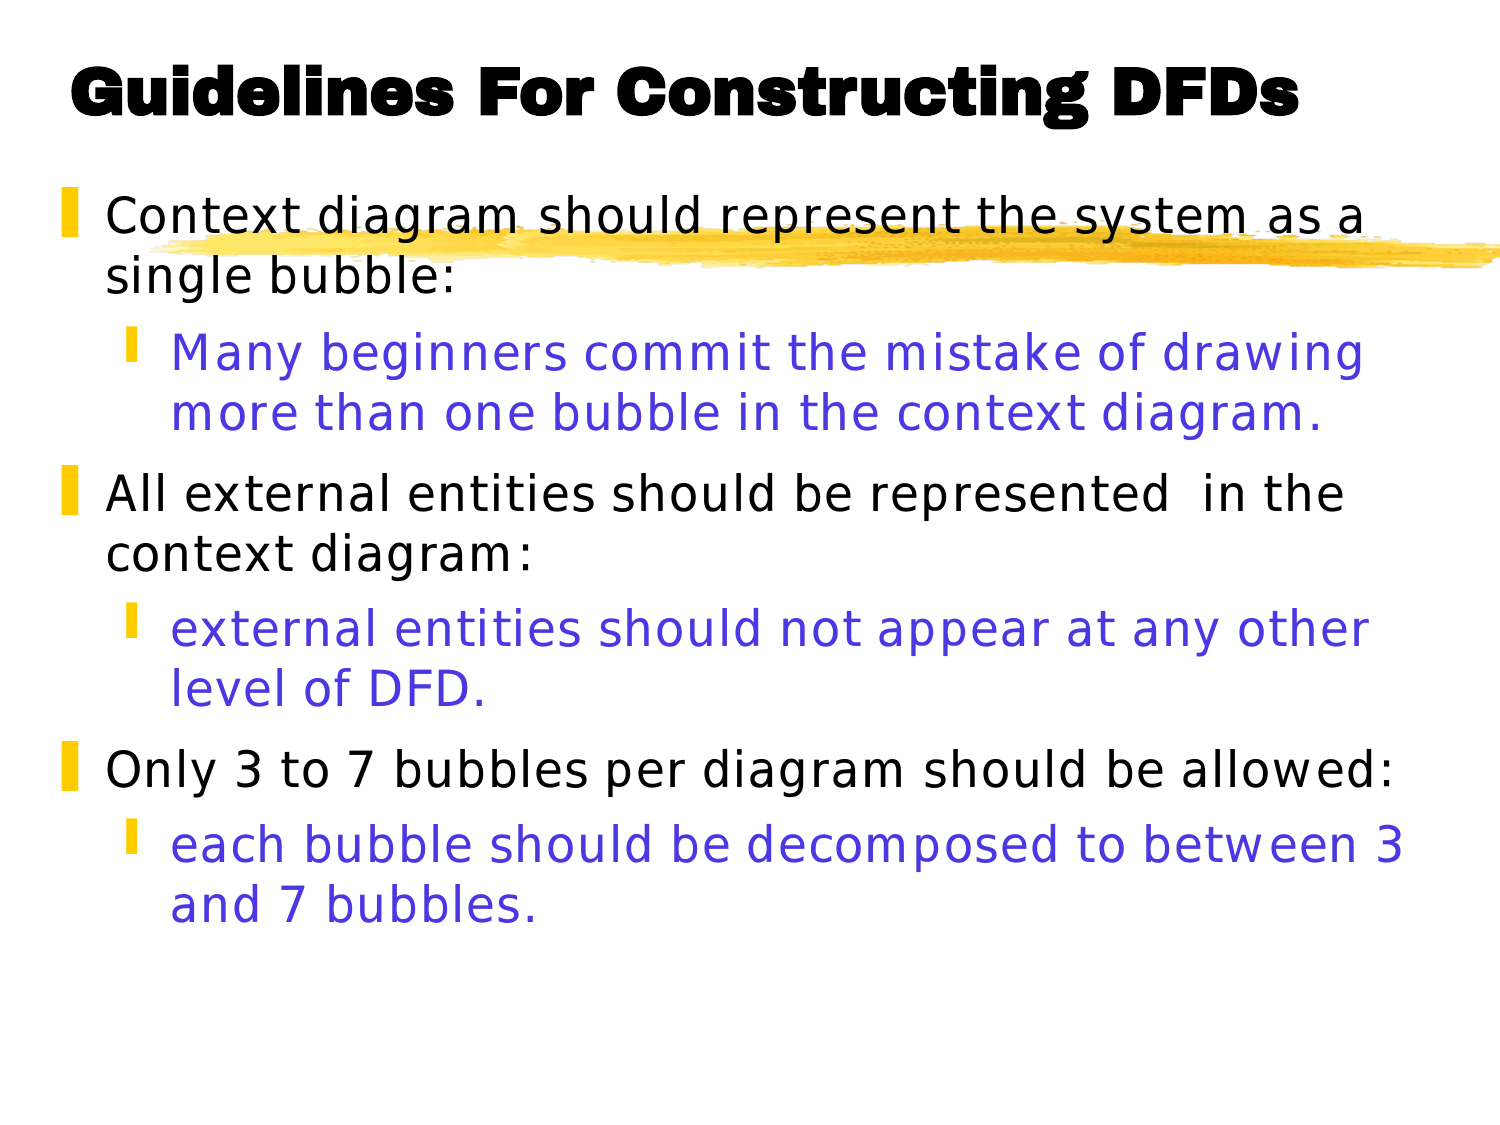

# Guidelines For Constructing DFDs
Context diagram should represent the system as a single bubble:
Many beginners commit the mistake of drawing more than one bubble in the context diagram.
All external entities should be represented  in the context diagram:
external entities should not appear at any other level of DFD.
Only 3 to 7 bubbles per diagram should be allowed:
each bubble should be decomposed to between 3 and 7 bubbles.